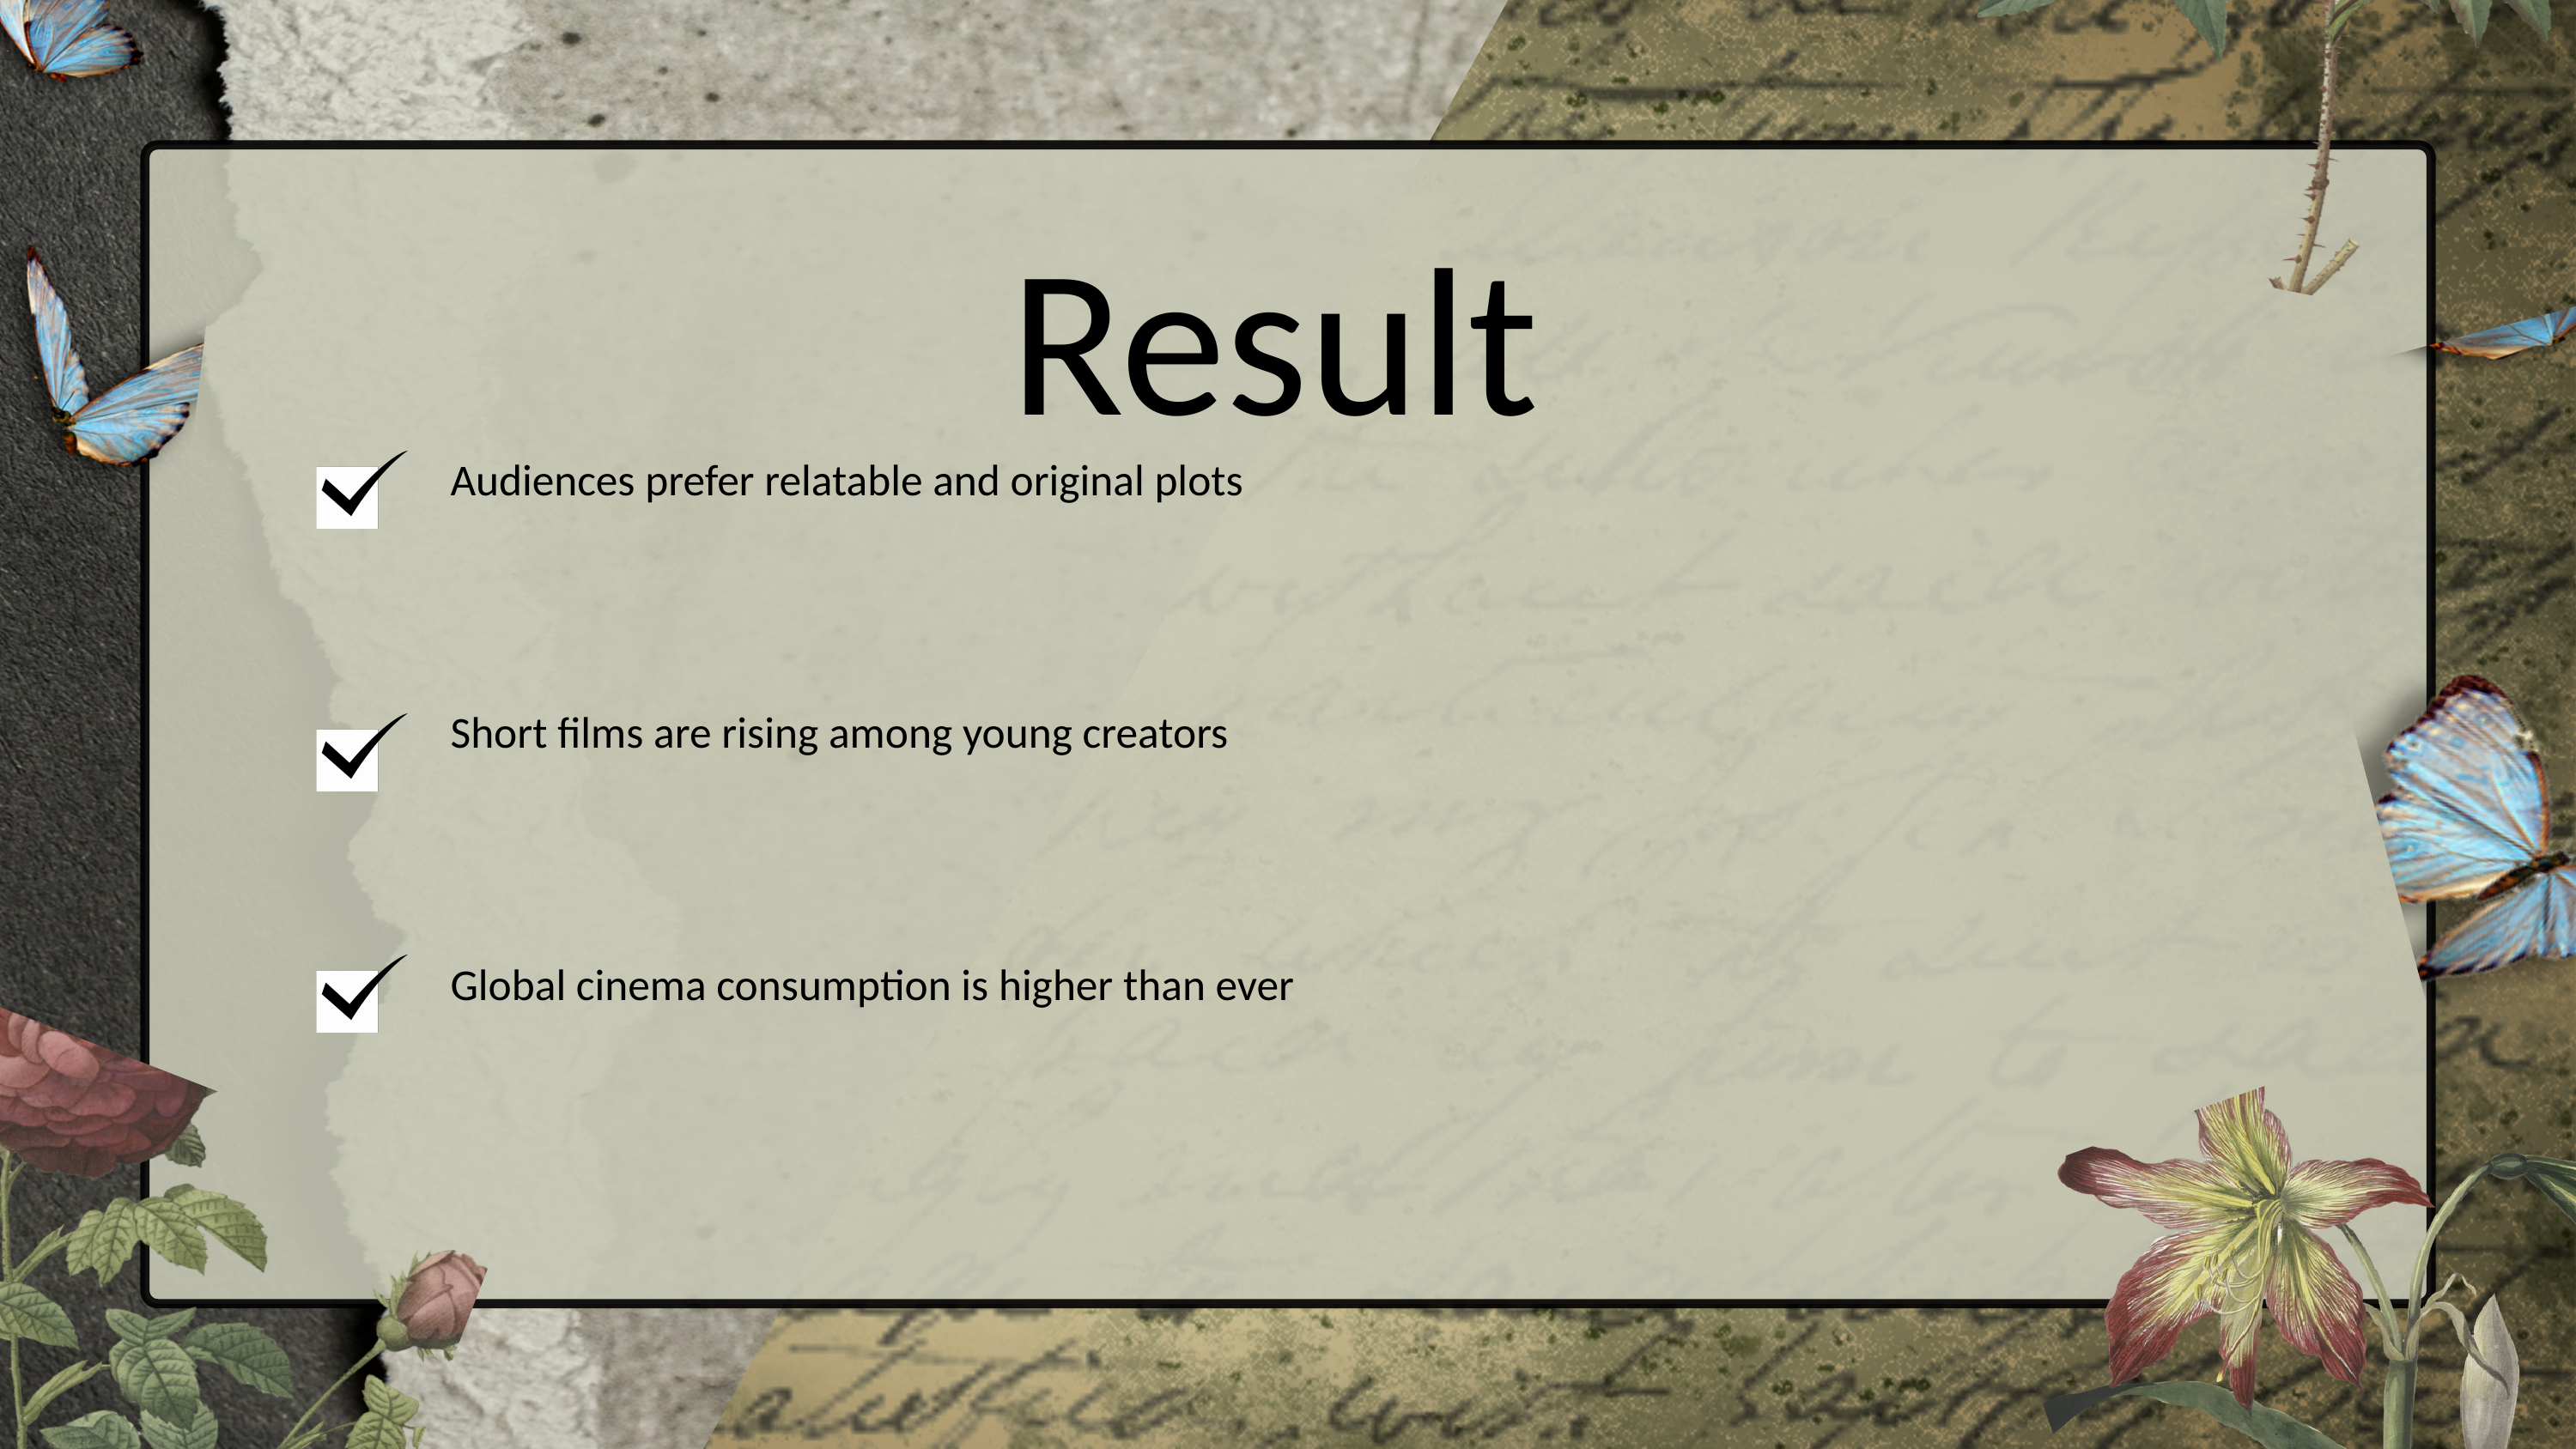

Result

Audiences prefer relatable and original plots

Short films are rising among young creators

Global cinema consumption is higher than ever